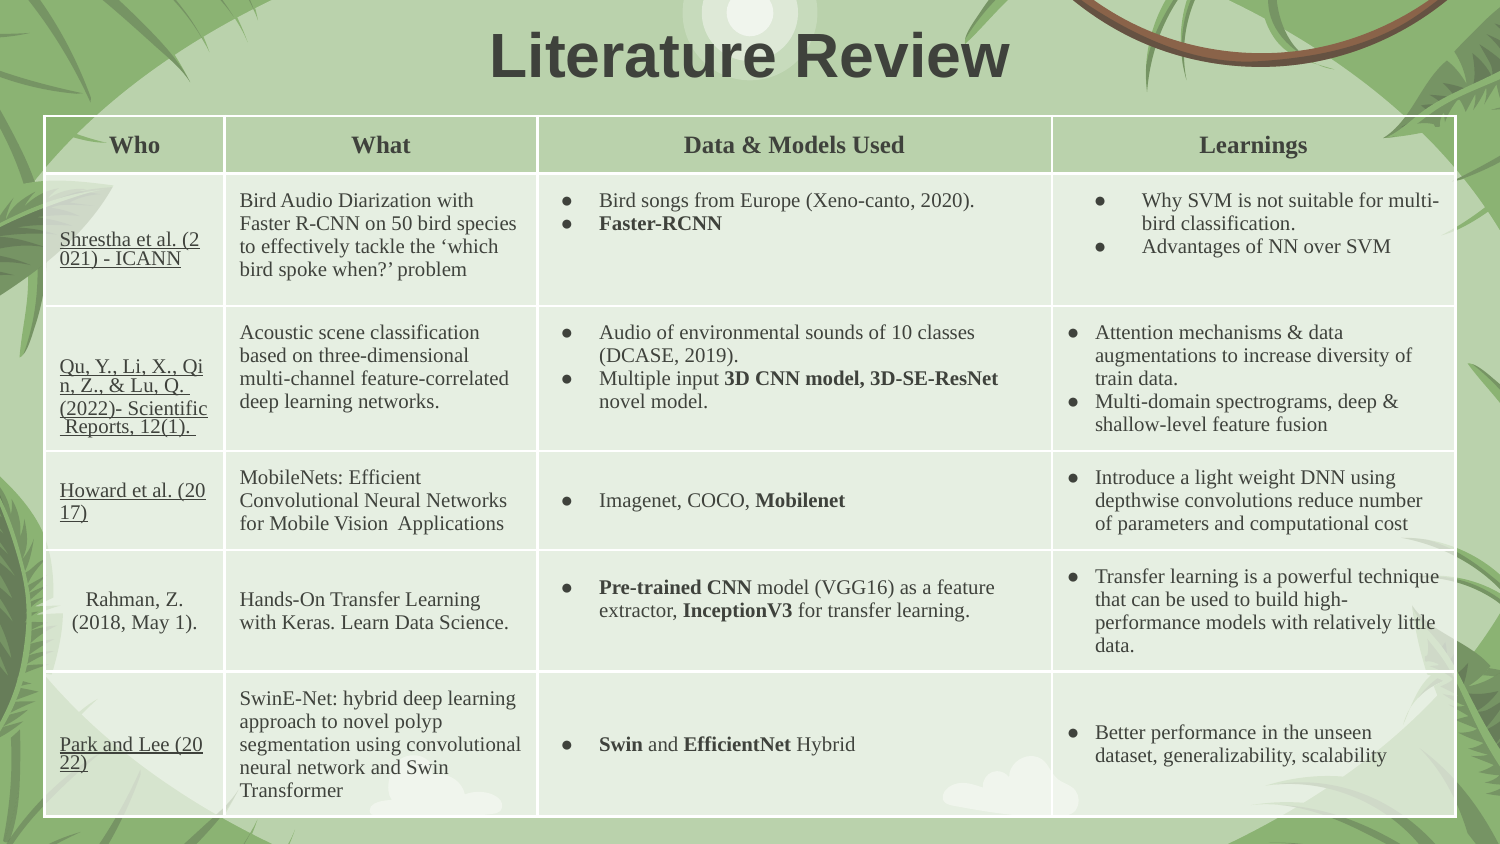

# Literature Review
| Who | What | Data & Models Used | Learnings |
| --- | --- | --- | --- |
| Shrestha et al. (2021) - ICANN | Bird Audio Diarization with Faster R-CNN on 50 bird species to effectively tackle the ‘which bird spoke when?’ problem | Bird songs from Europe (Xeno-canto, 2020). Faster-RCNN | Why SVM is not suitable for multi-bird classification. Advantages of NN over SVM |
| Qu, Y., Li, X., Qin, Z., & Lu, Q. (2022)- Scientific Reports, 12(1). | Acoustic scene classification based on three-dimensional multi-channel feature-correlated deep learning networks. | Audio of environmental sounds of 10 classes (DCASE, 2019). Multiple input 3D CNN model, 3D-SE-ResNet novel model. | Attention mechanisms & data augmentations to increase diversity of train data. Multi-domain spectrograms, deep & shallow-level feature fusion |
| Howard et al. (2017) | MobileNets: Efficient Convolutional Neural Networks for Mobile Vision Applications | Imagenet, COCO, Mobilenet | Introduce a light weight DNN using depthwise convolutions reduce number of parameters and computational cost |
| Rahman, Z. (2018, May 1). | Hands-On Transfer Learning with Keras. Learn Data Science. | Pre-trained CNN model (VGG16) as a feature extractor, InceptionV3 for transfer learning. | Transfer learning is a powerful technique that can be used to build high-performance models with relatively little data. |
| Park and Lee (2022) | SwinE-Net: hybrid deep learning approach to novel polyp segmentation using convolutional neural network and Swin Transformer | Swin and EfficientNet Hybrid | Better performance in the unseen dataset, generalizability, scalability |